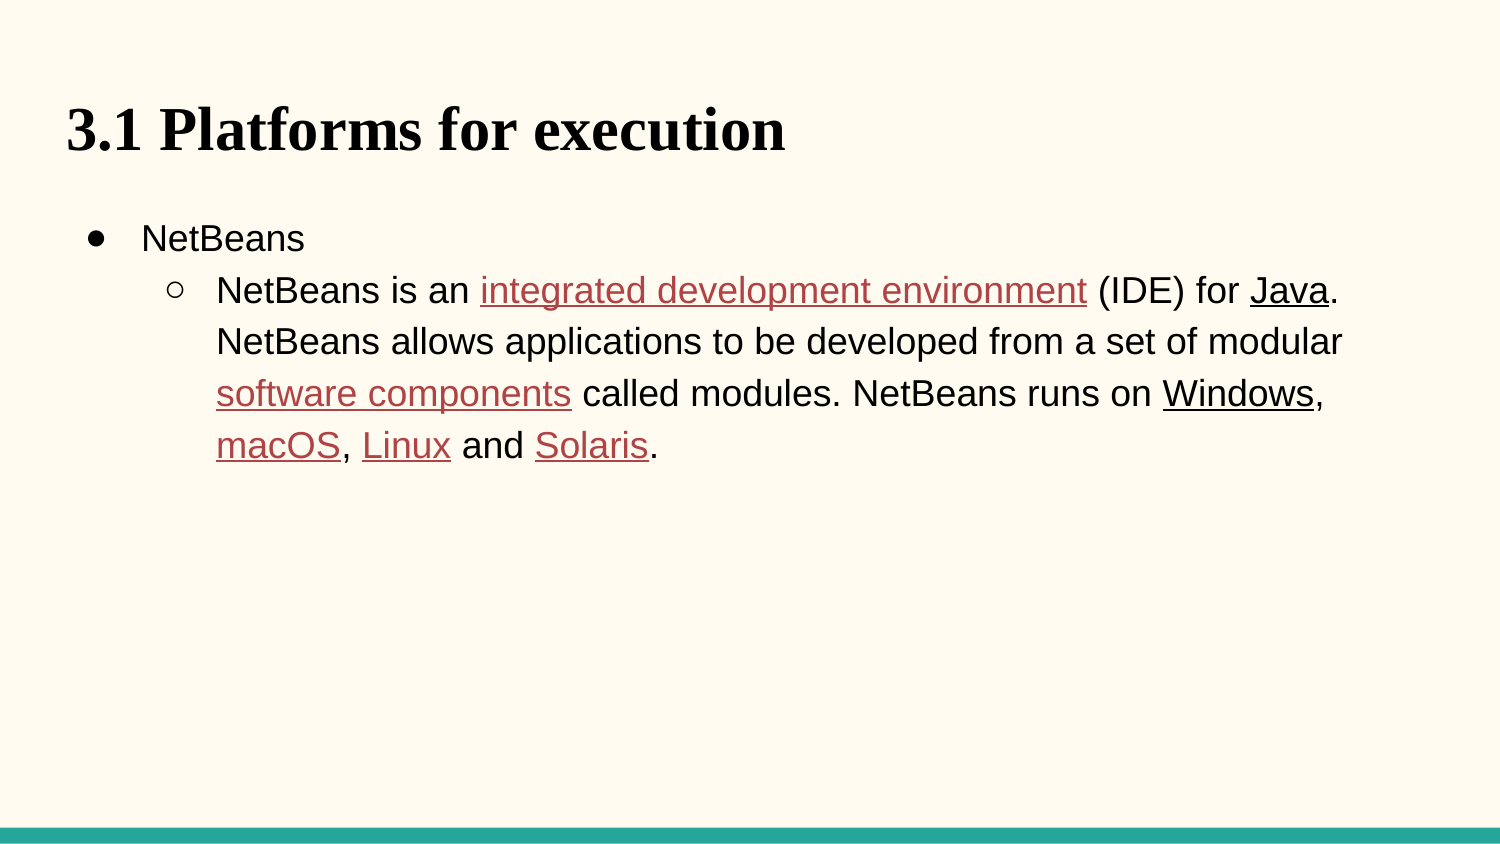

# 3.1 Platforms for execution
NetBeans
NetBeans is an integrated development environment (IDE) for Java. NetBeans allows applications to be developed from a set of modular software components called modules. NetBeans runs on Windows, macOS, Linux and Solaris.